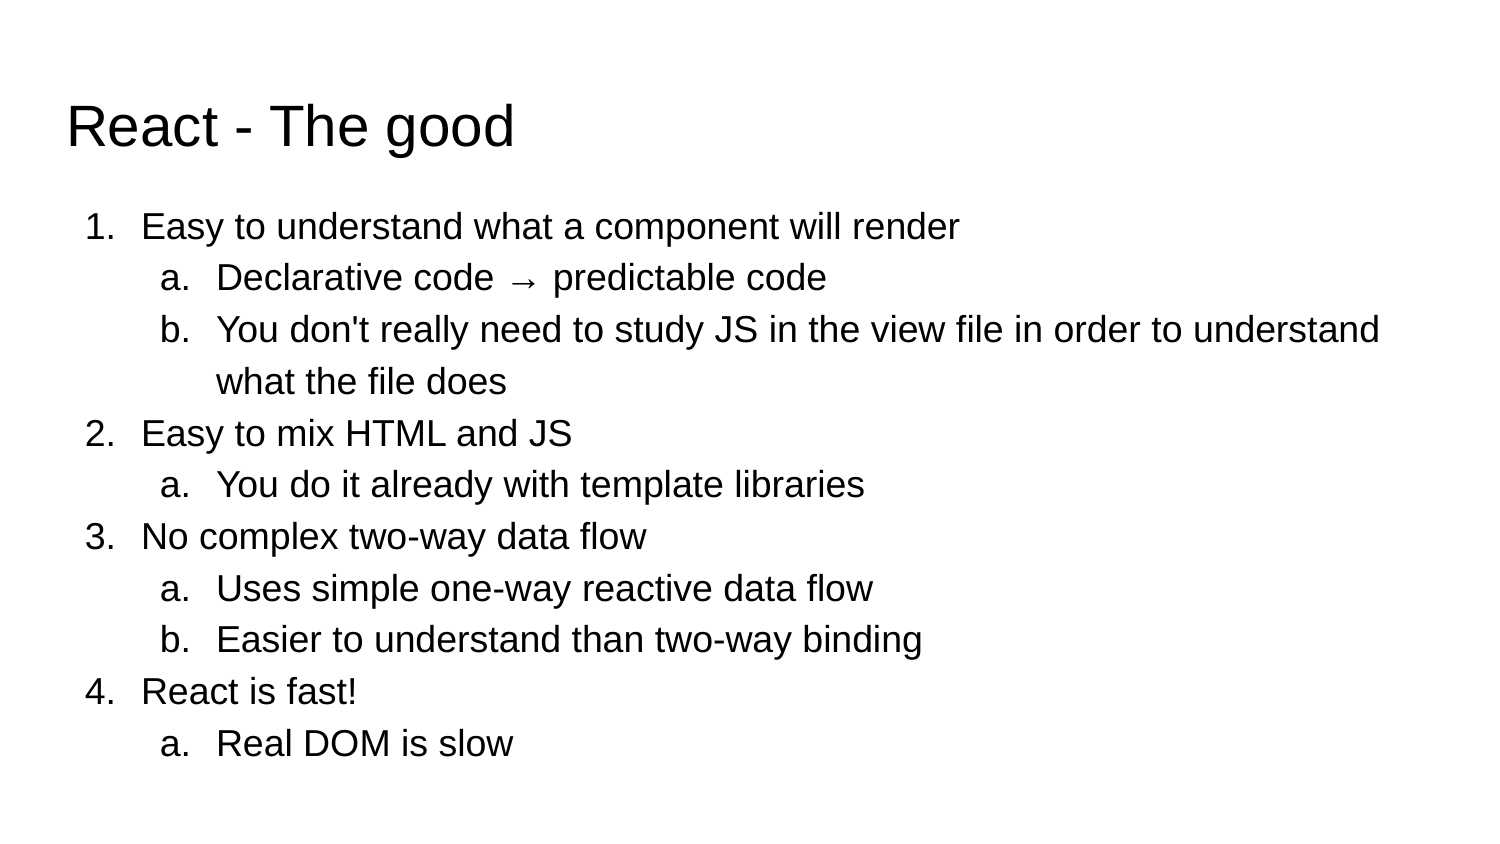

# React - The good
Easy to understand what a component will render
Declarative code → predictable code
You don't really need to study JS in the view file in order to understand what the file does
Easy to mix HTML and JS
You do it already with template libraries
No complex two-way data flow
Uses simple one-way reactive data flow
Easier to understand than two-way binding
React is fast!
Real DOM is slow